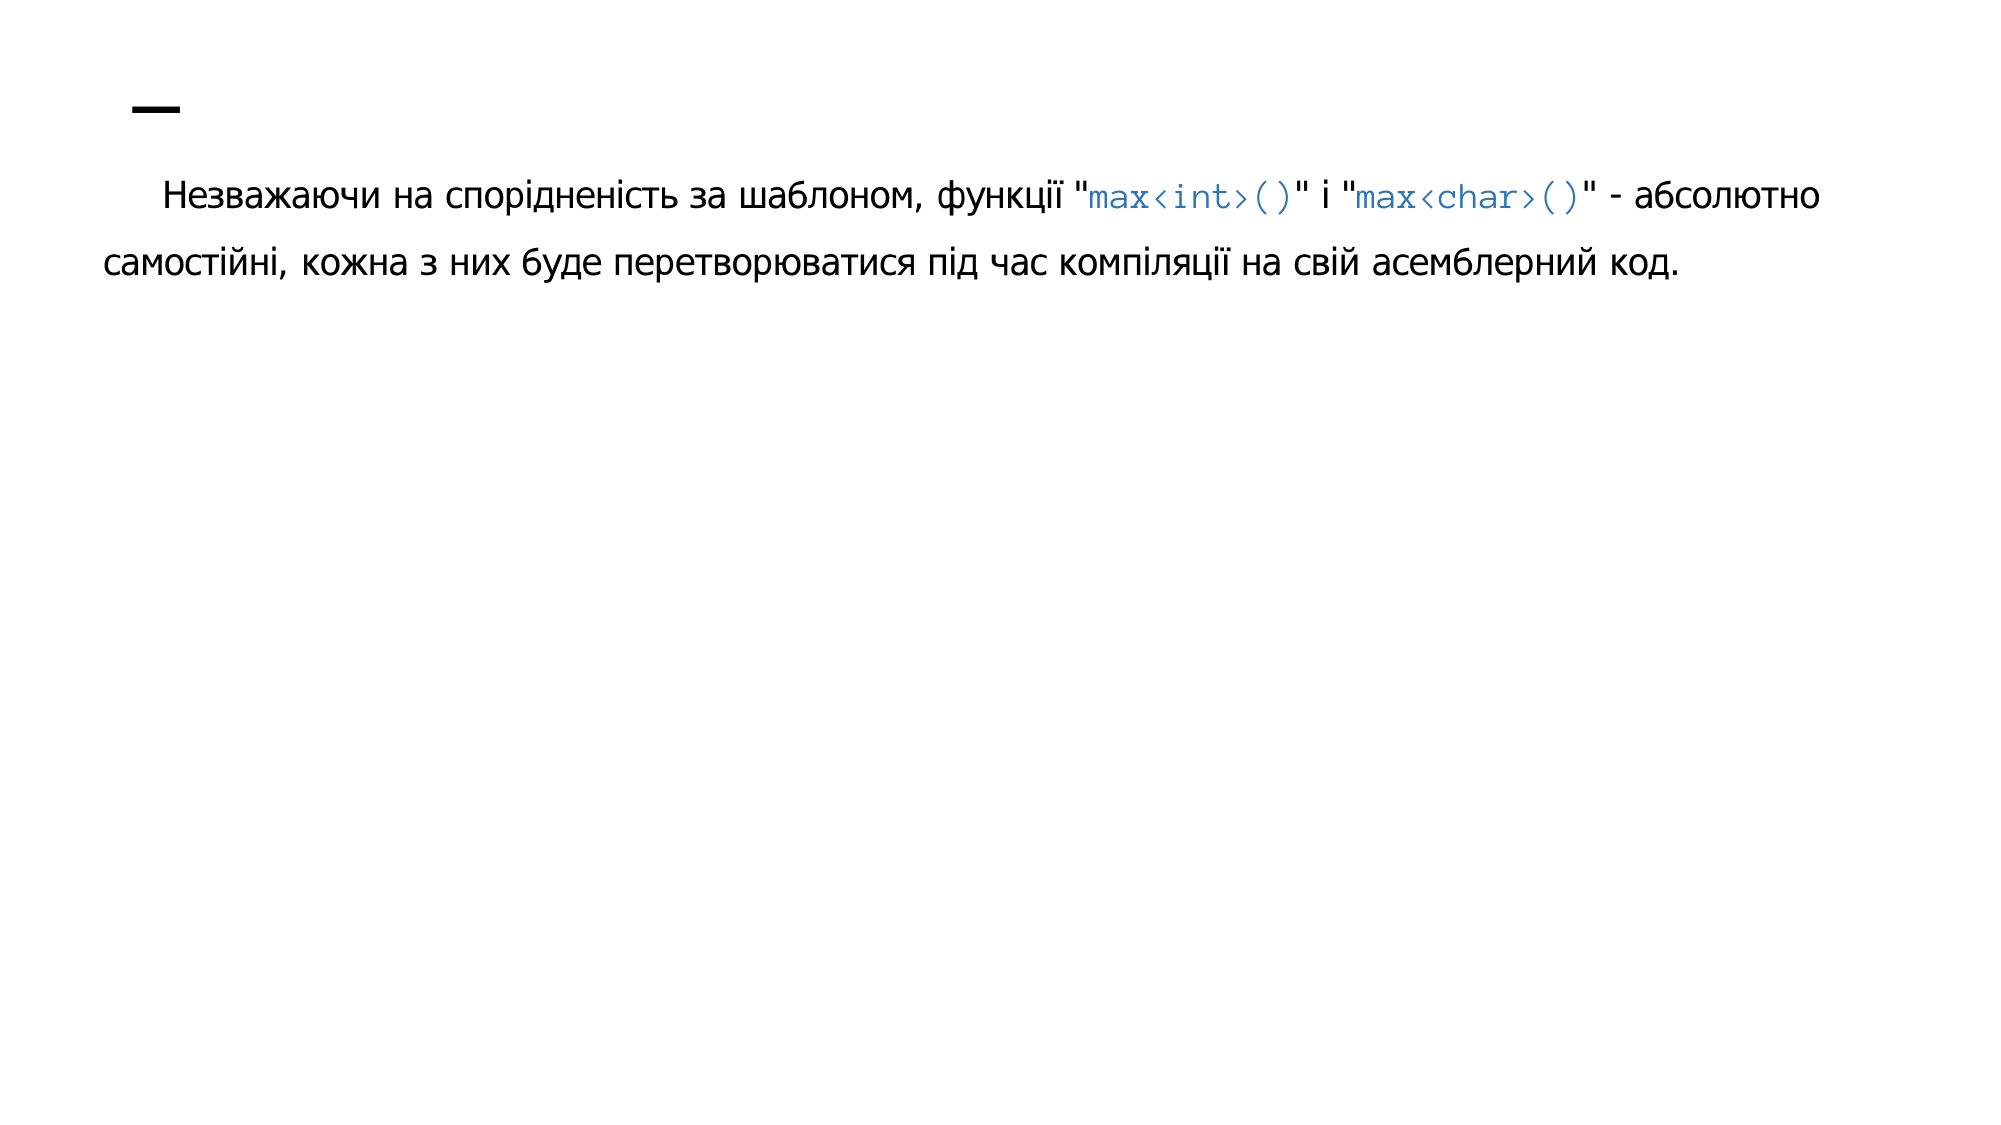

# _
Незважаючи на спорідненість за шаблоном, функції "max<int>()" і "max<char>()" - абсолютно самостійні, кожна з них буде перетворюватися під час компіляції на свій асемблерний код.